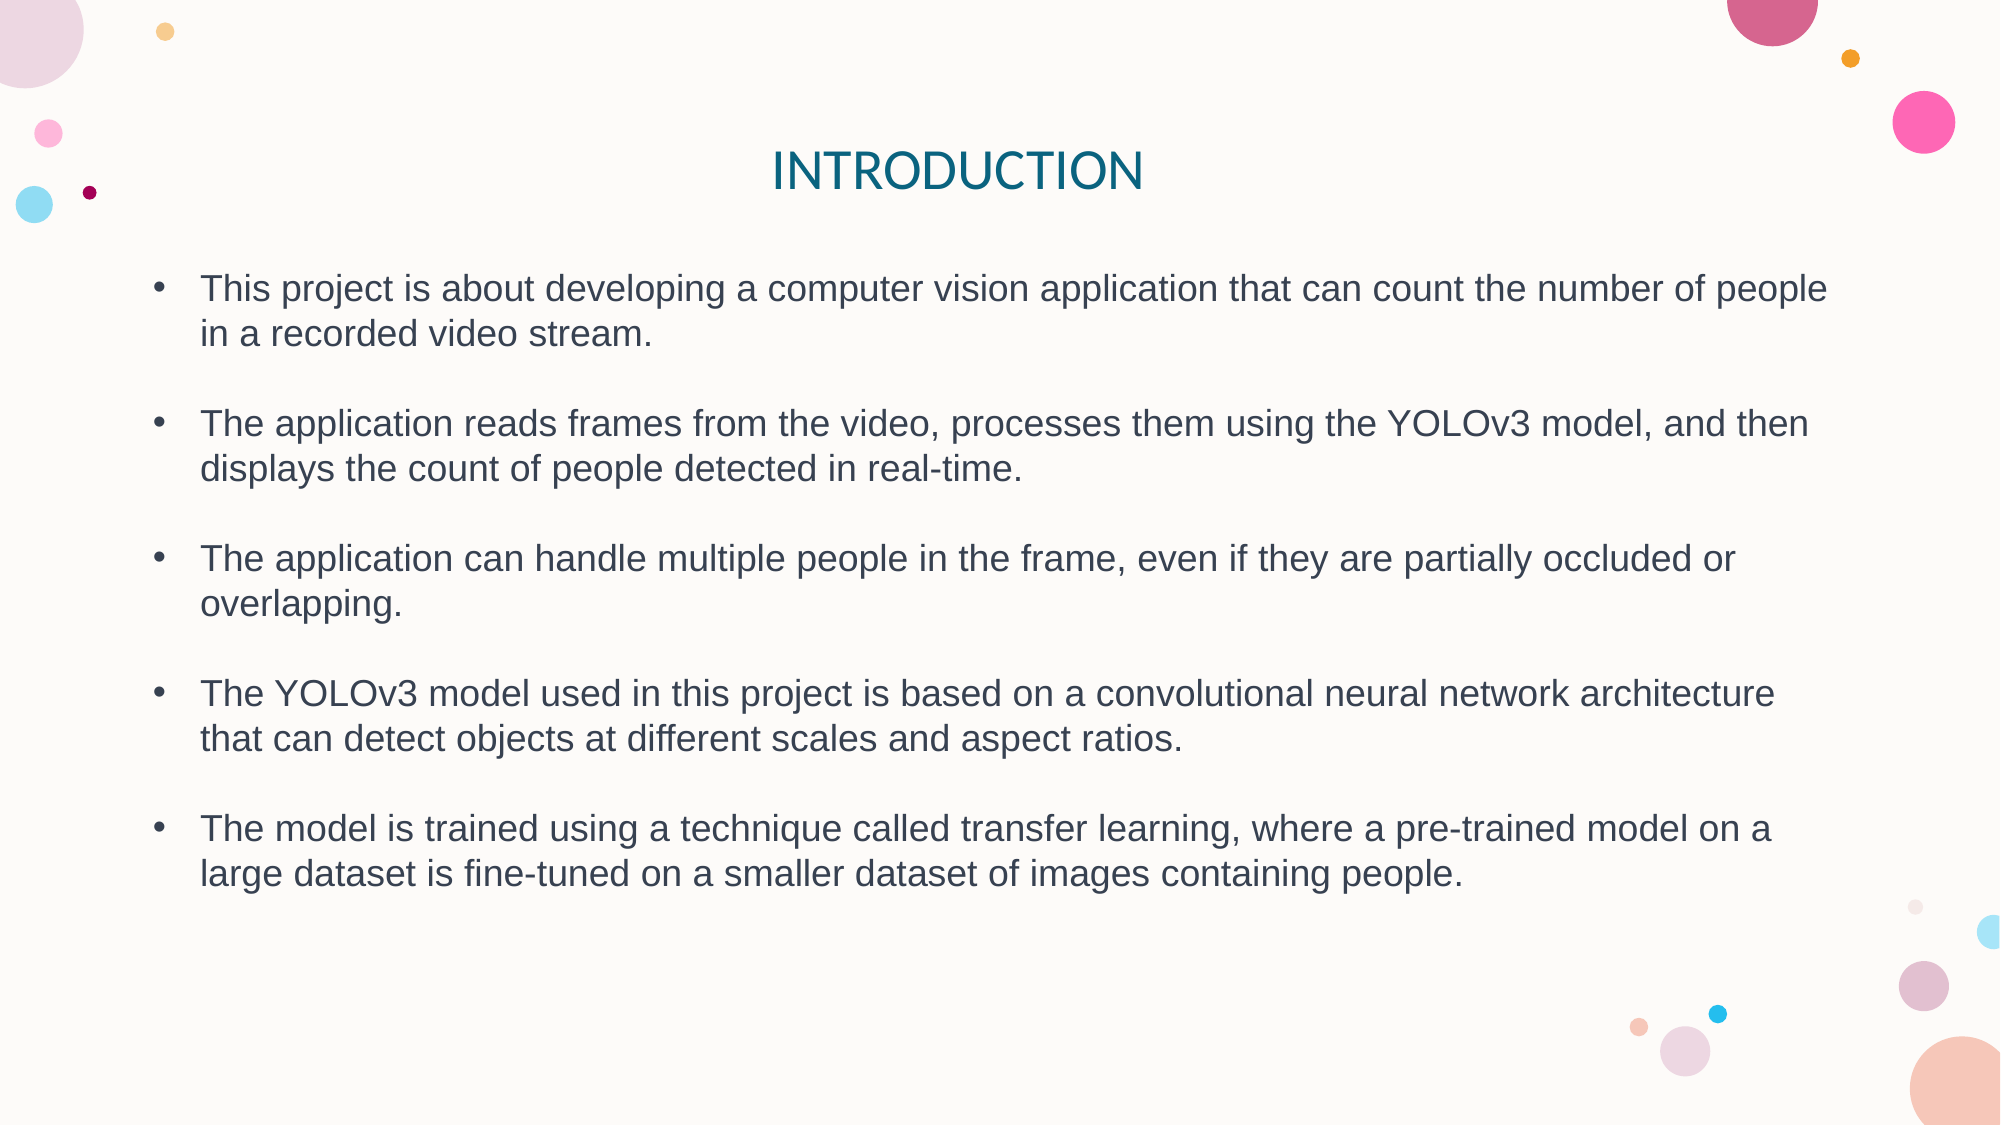

INTRODUCTION

This project is about developing a computer vision application that can count the number of people in a recorded video stream.

The application reads frames from the video, processes them using the YOLOv3 model, and then displays the count of people detected in real-time.

The application can handle multiple people in the frame, even if they are partially occluded or overlapping.

The YOLOv3 model used in this project is based on a convolutional neural network architecture that can detect objects at different scales and aspect ratios.

The model is trained using a technique called transfer learning, where a pre-trained model on a large dataset is fine-tuned on a smaller dataset of images containing people.